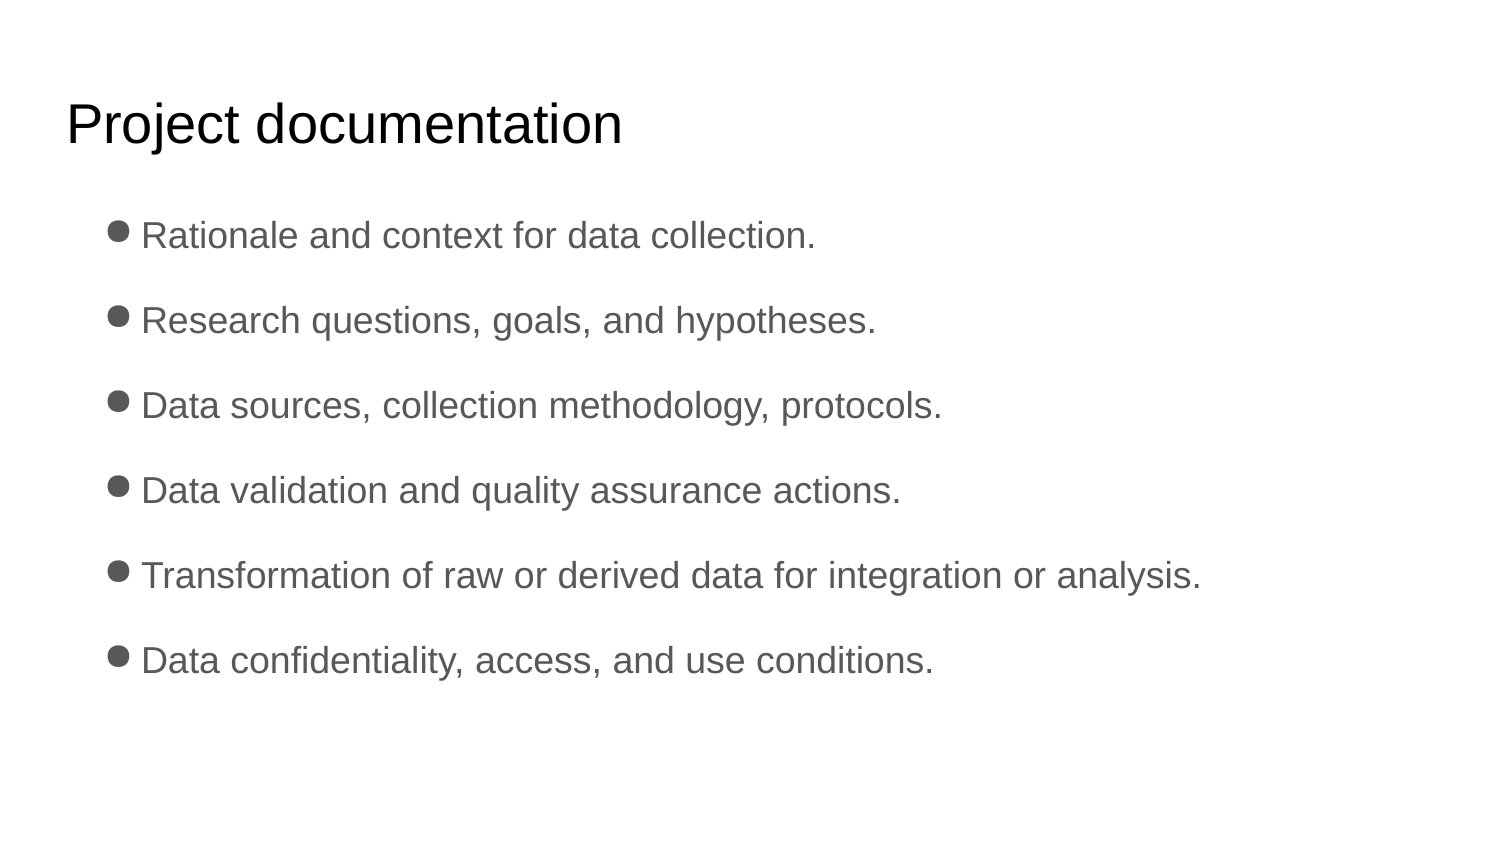

# Project documentation
Rationale and context for data collection.
Research questions, goals, and hypotheses.
Data sources, collection methodology, protocols.
Data validation and quality assurance actions.
Transformation of raw or derived data for integration or analysis.
Data confidentiality, access, and use conditions.